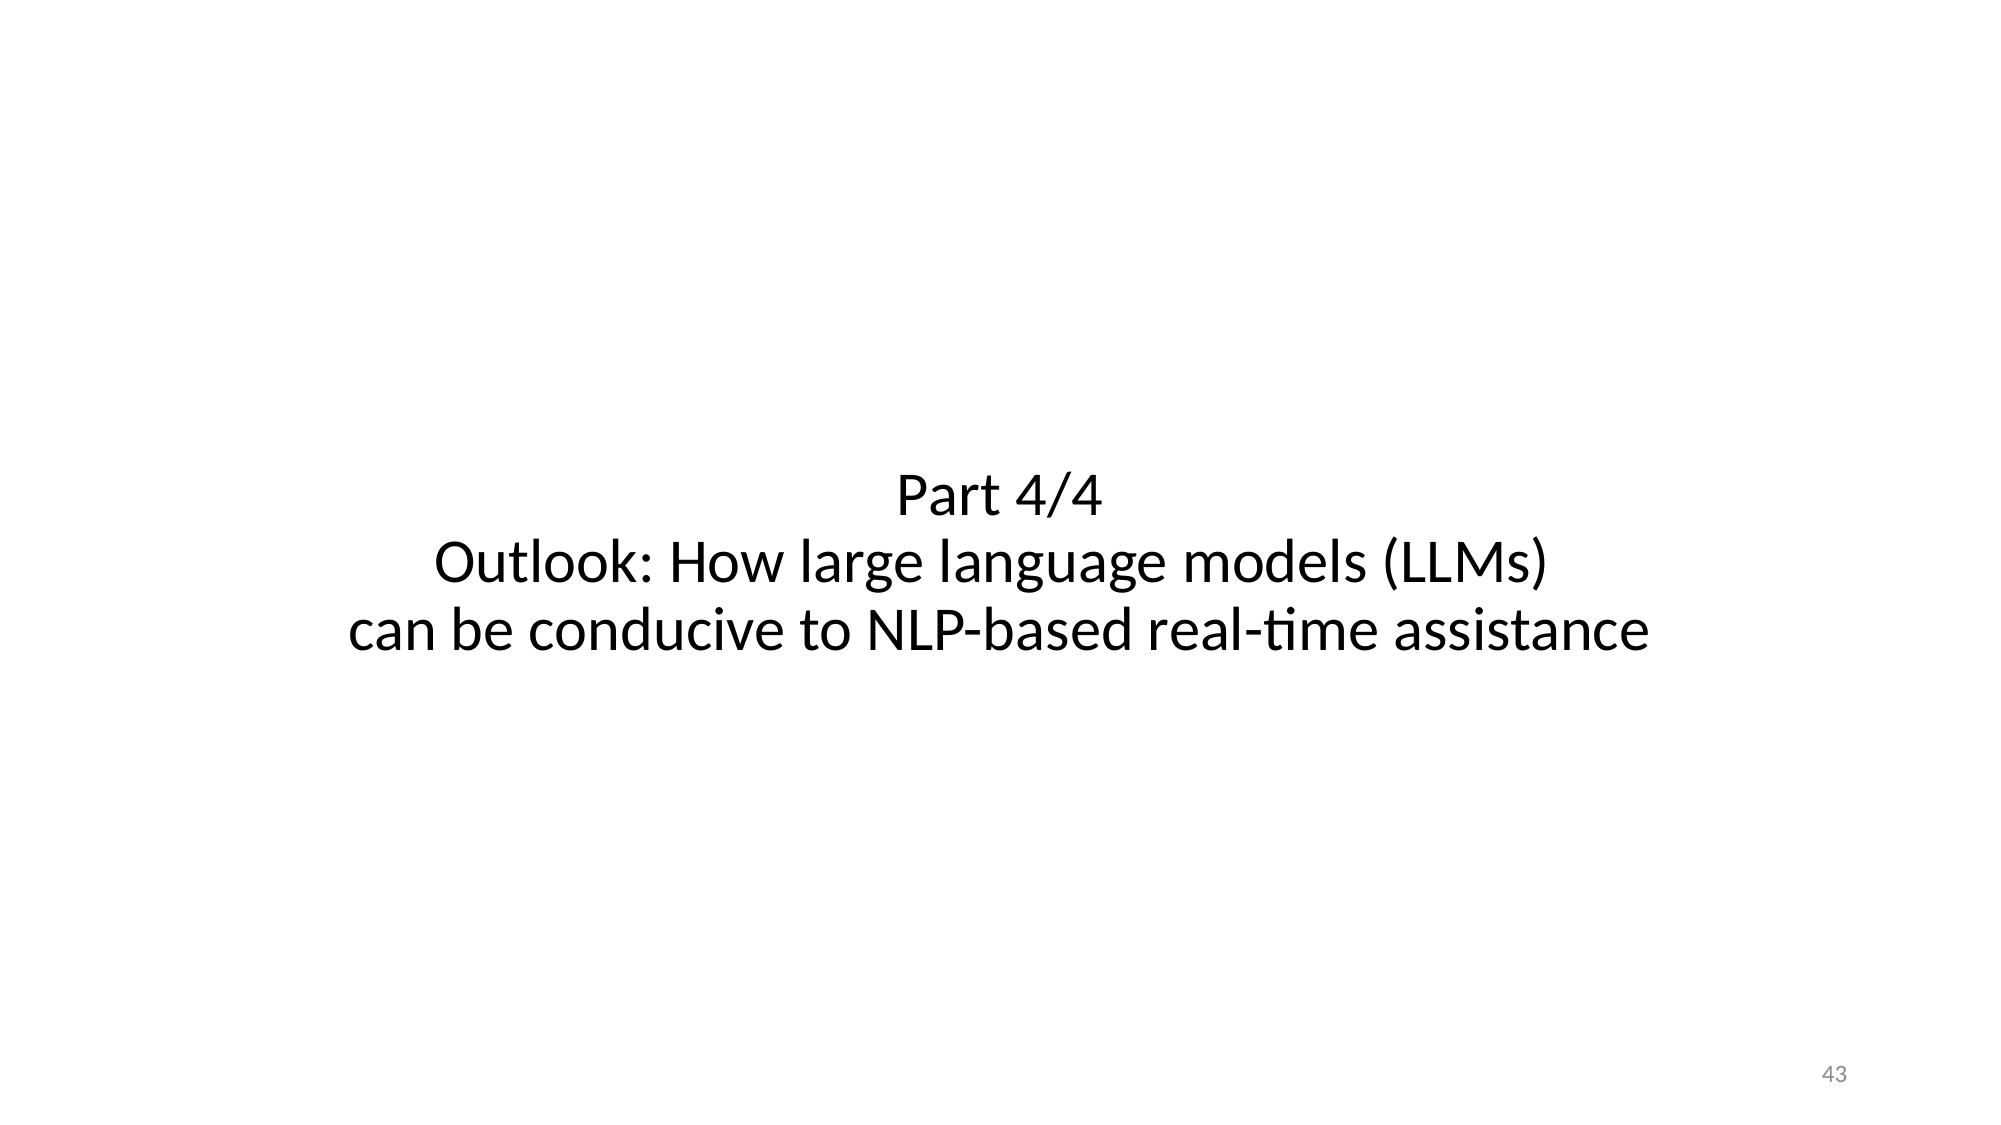

#
Part 4/4
Outlook: How large language models (LLMs)
can be conducive to NLP-based real-time assistance
43